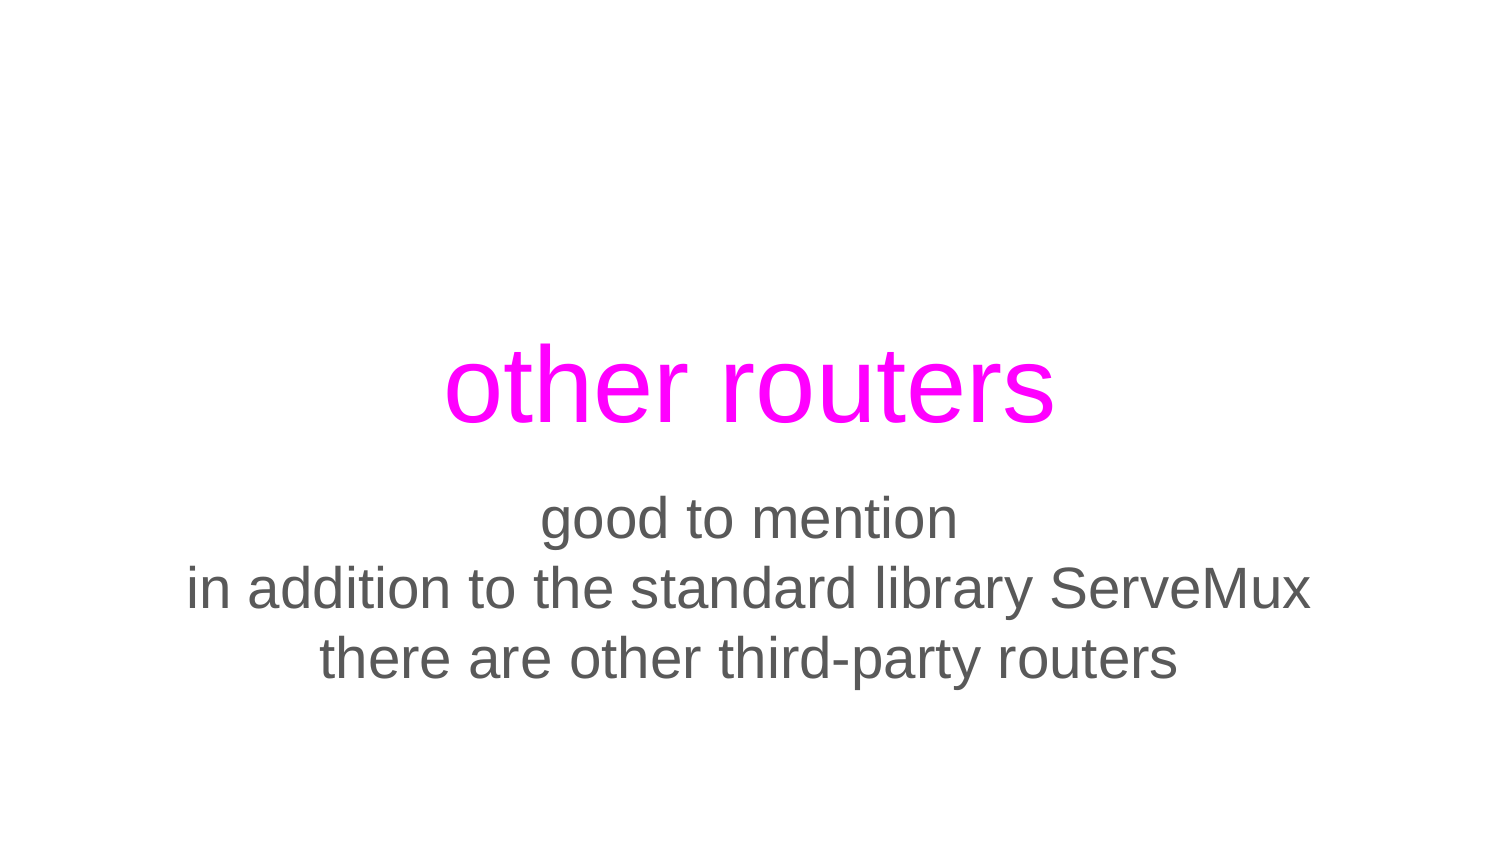

# other routers
good to mention
in addition to the standard library ServeMux
there are other third-party routers